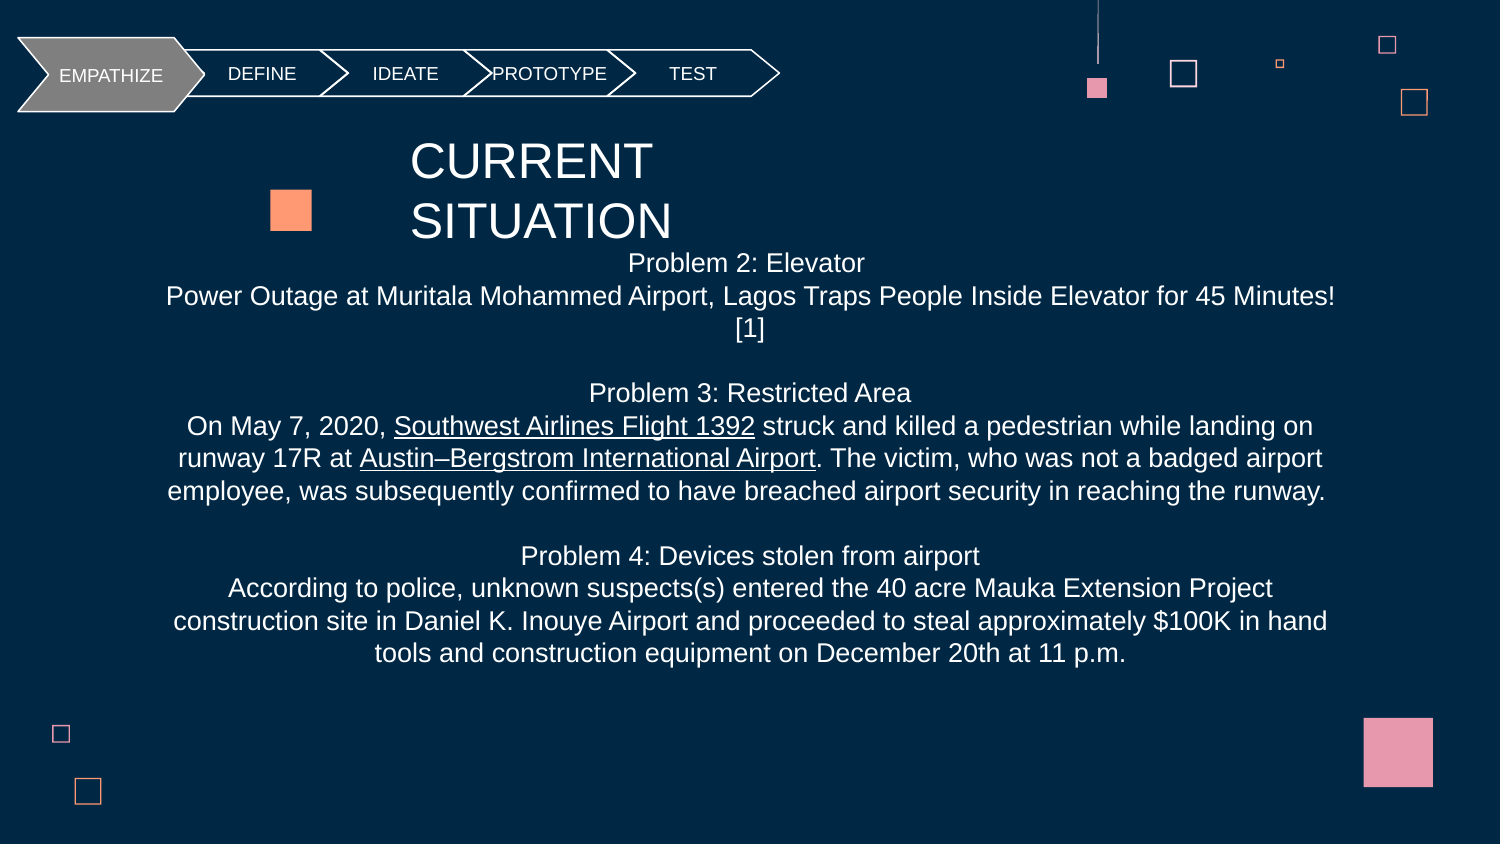

EMPATHIZE
DEFINE
IDEATE
PROTOTYPE
TEST
# CURRENT SITUATION

Problem 2: Elevator
Power Outage at Muritala Mohammed Airport, Lagos Traps People Inside Elevator for 45 Minutes![1]

Problem 3: Restricted Area
On May 7, 2020, Southwest Airlines Flight 1392 struck and killed a pedestrian while landing on runway 17R at Austin–Bergstrom International Airport. The victim, who was not a badged airport employee, was subsequently confirmed to have breached airport security in reaching the runway.

Problem 4: Devices stolen from airport
According to police, unknown suspects(s) entered the 40 acre Mauka Extension Project construction site in Daniel K. Inouye Airport and proceeded to steal approximately $100K in hand tools and construction equipment on December 20th at 11 p.m.